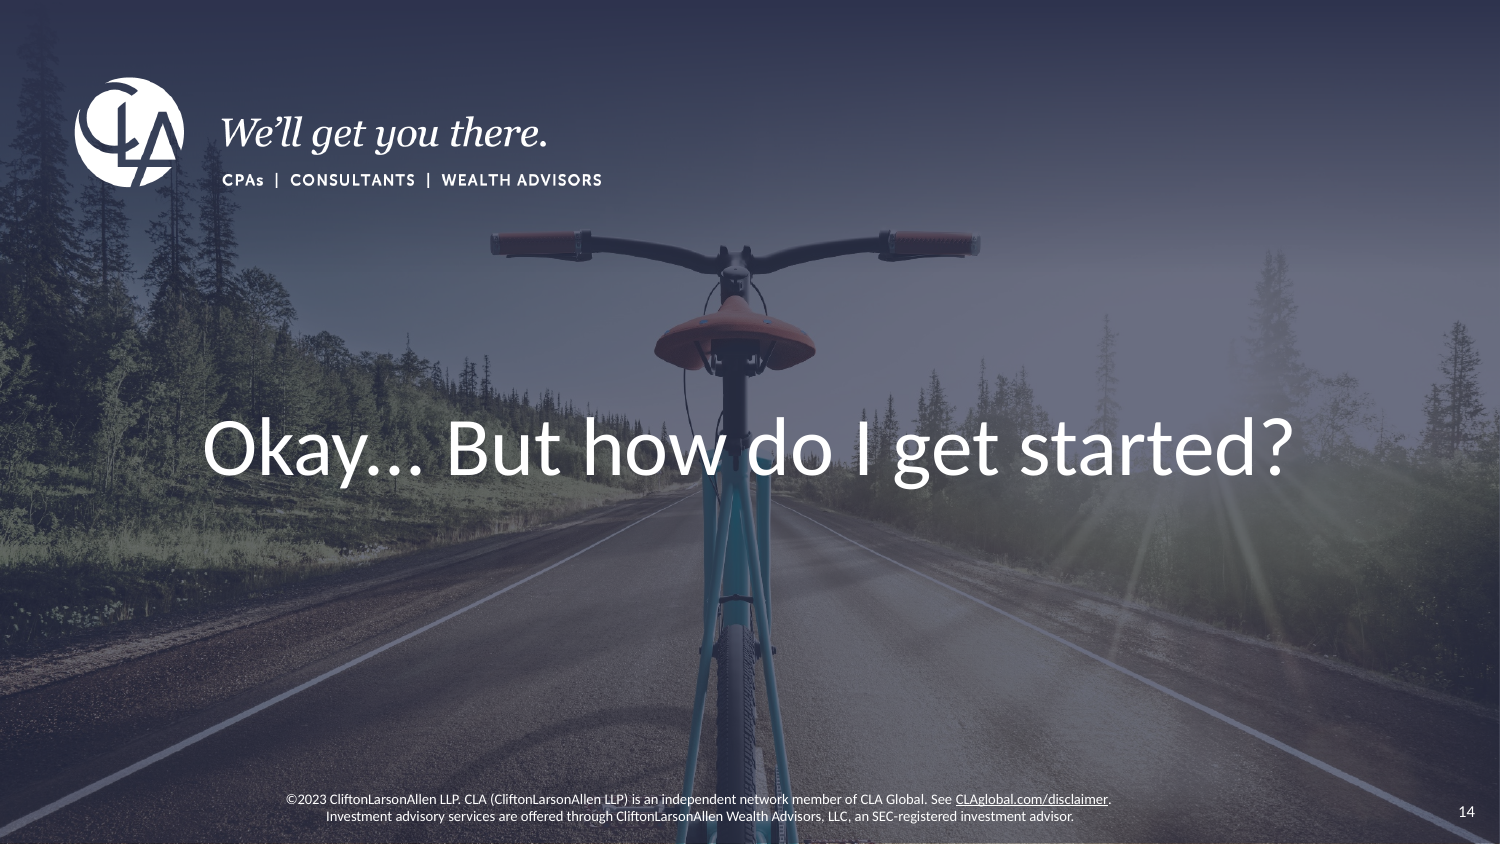

# Okay... But how do I get started?
14